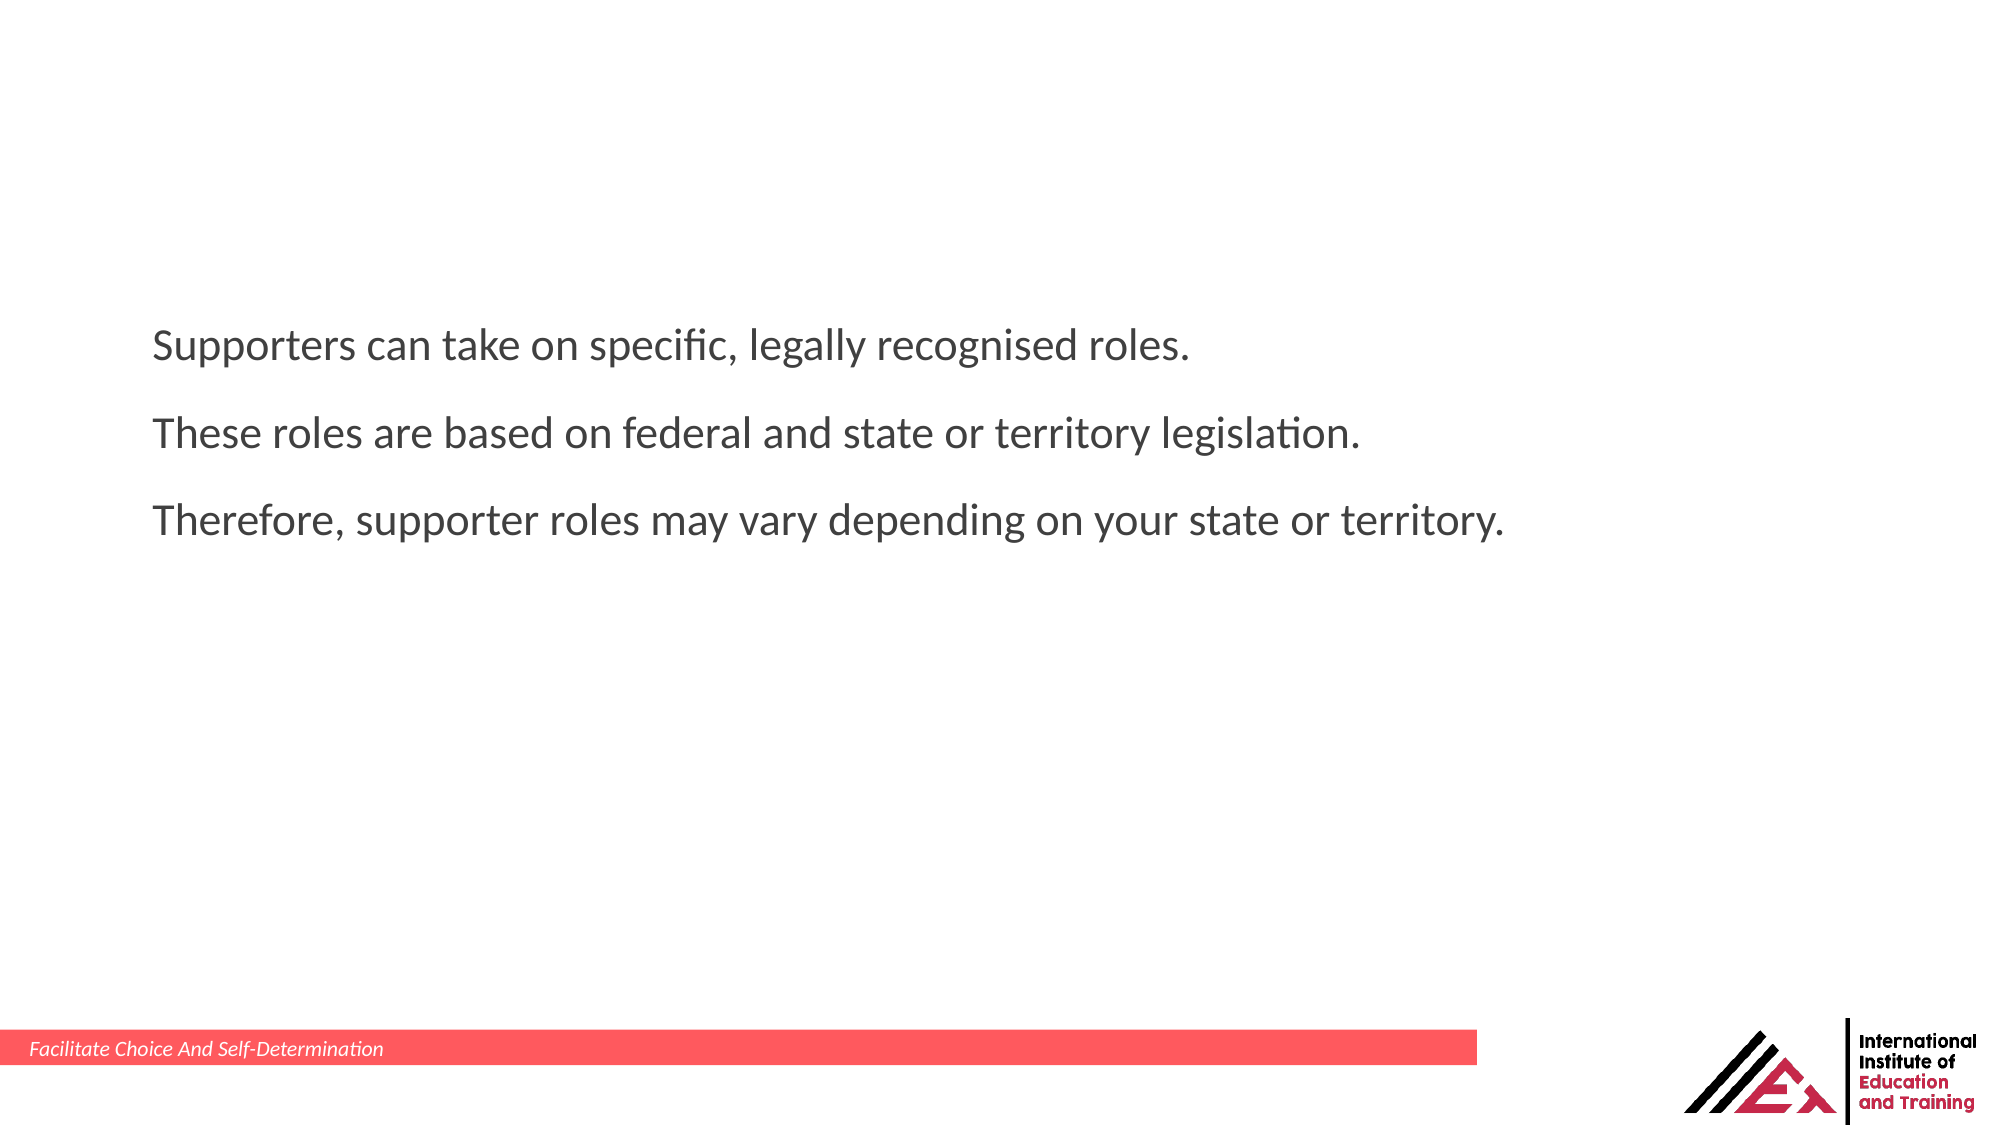

Supporters can take on specific, legally recognised roles.
These roles are based on federal and state or territory legislation.
Therefore, supporter roles may vary depending on your state or territory.
Facilitate Choice And Self-Determination